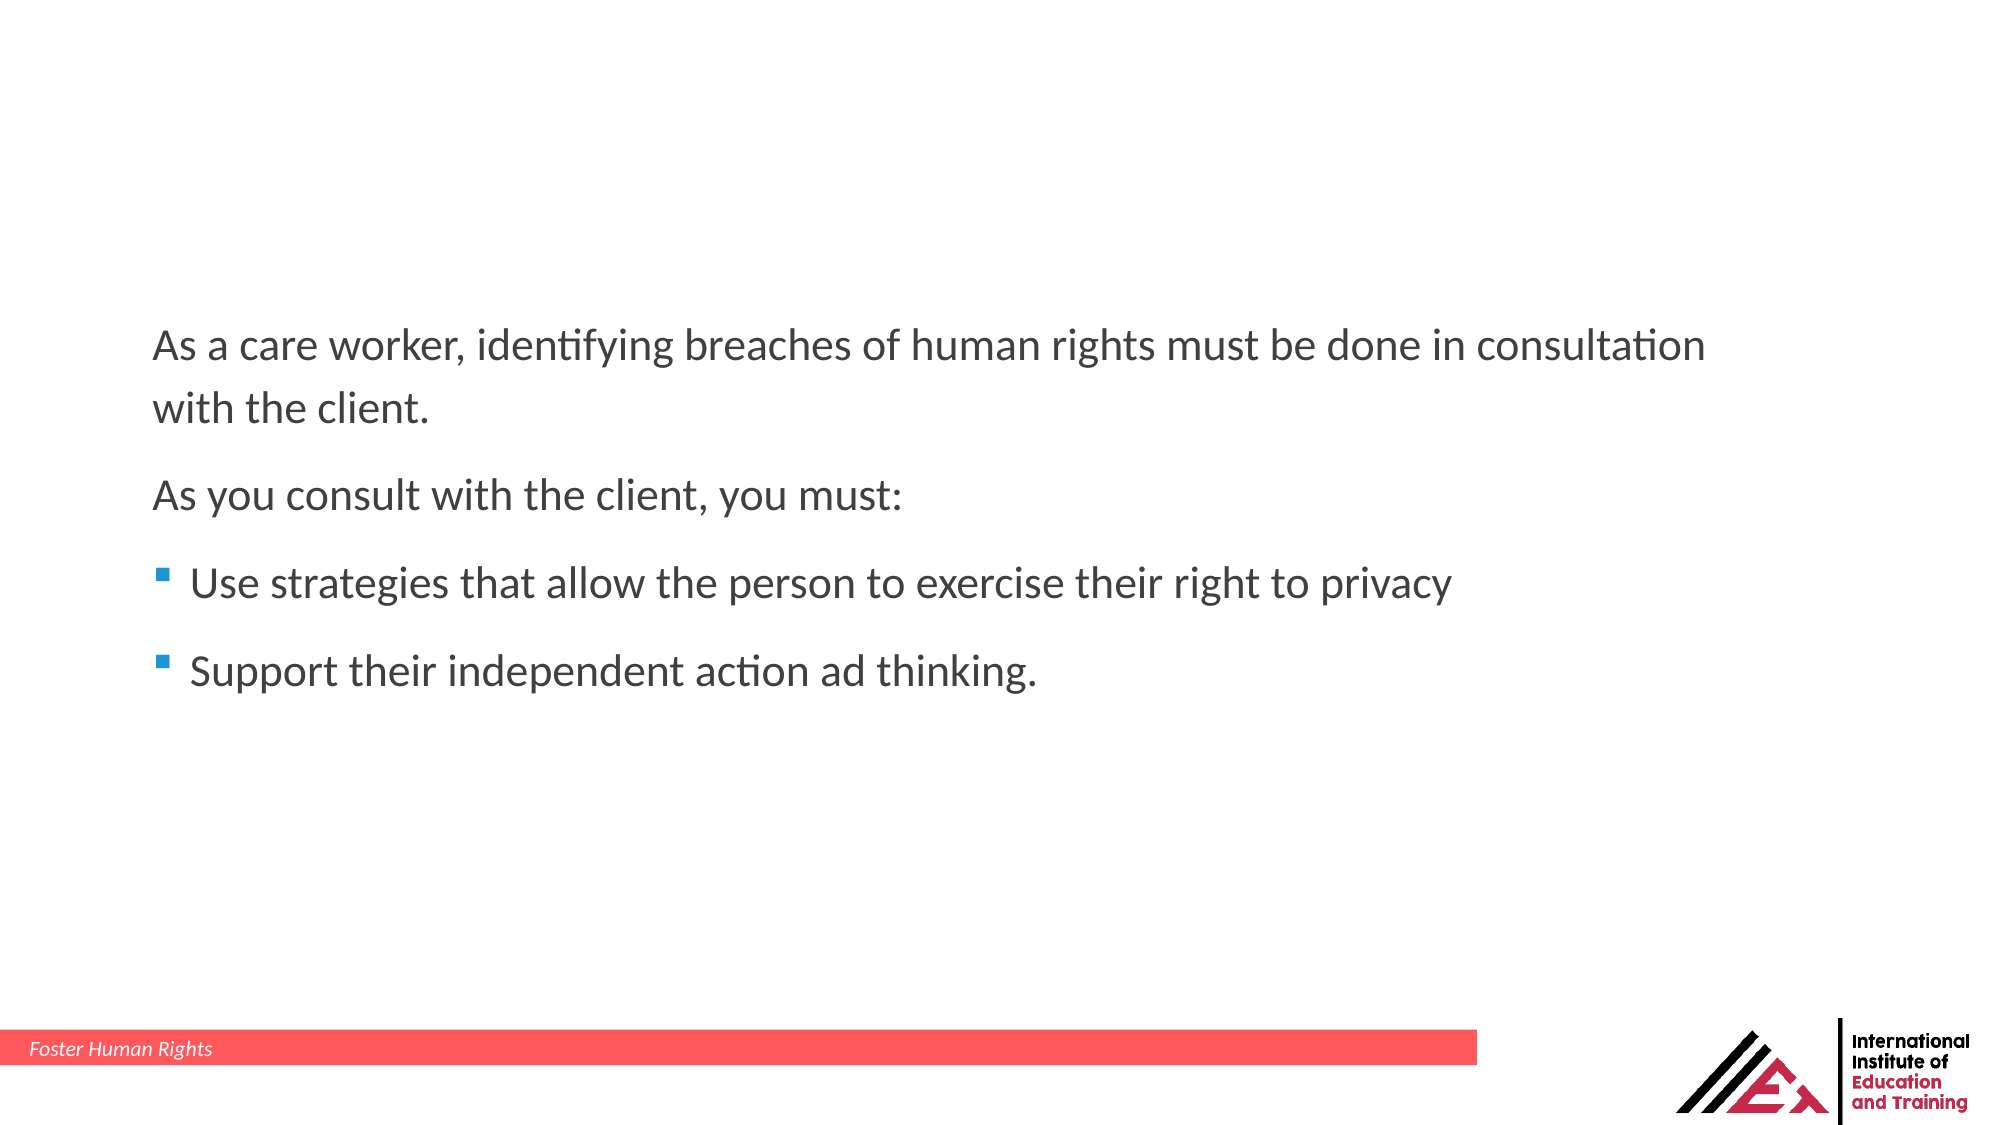

As a care worker, identifying breaches of human rights must be done in consultation with the client.
As you consult with the client, you must:
Use strategies that allow the person to exercise their right to privacy
Support their independent action ad thinking.
Foster Human Rights